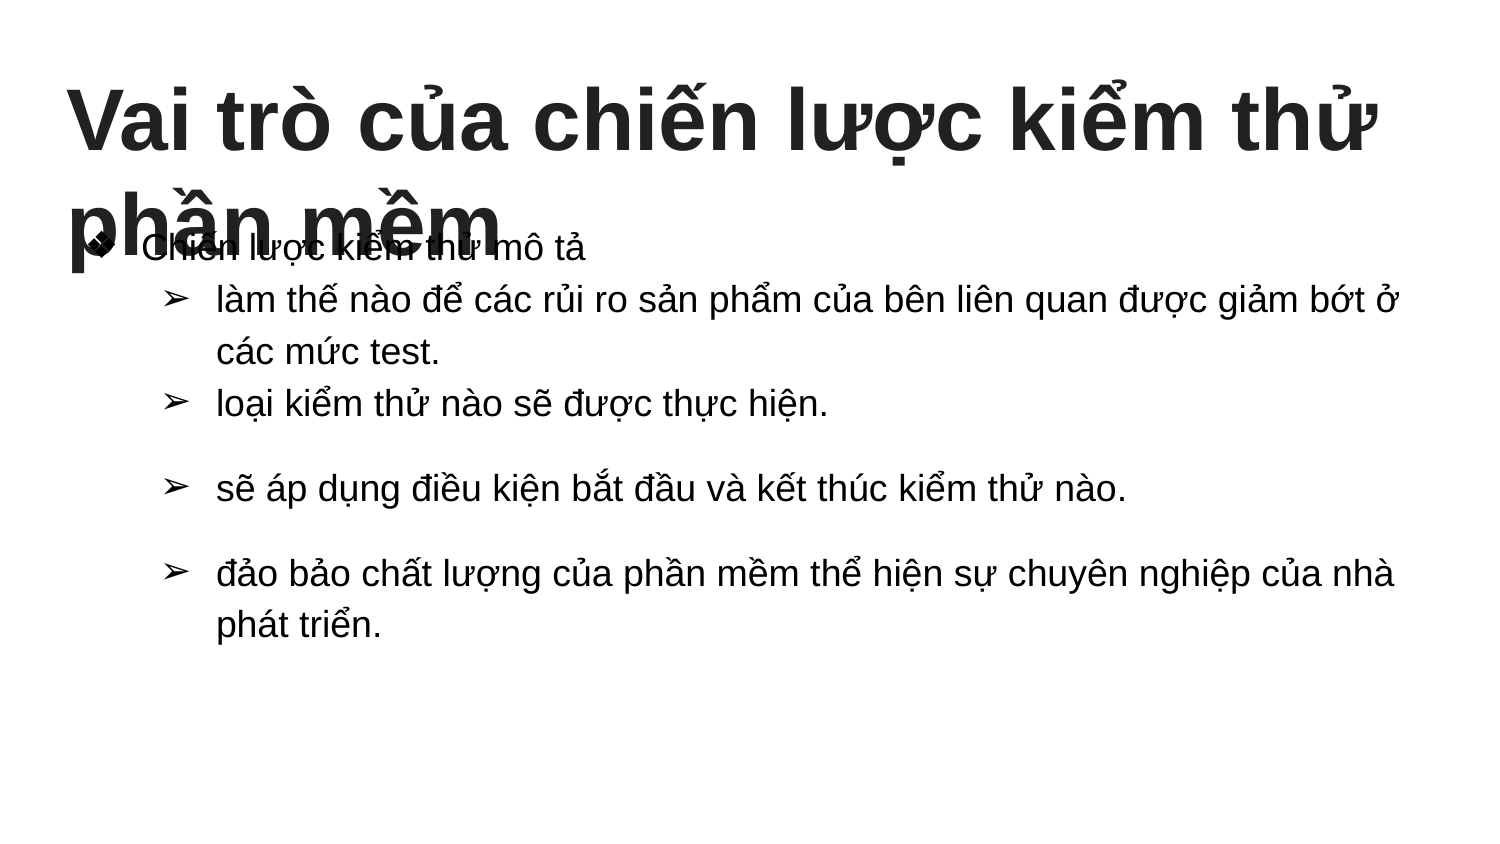

# Vai trò của chiến lược kiểm thử phần mềm
Chiến lược kiểm thử mô tả
làm thế nào để các rủi ro sản phẩm của bên liên quan được giảm bớt ở các mức test.
loại kiểm thử nào sẽ được thực hiện.
sẽ áp dụng điều kiện bắt đầu và kết thúc kiểm thử nào.
đảo bảo chất lượng của phần mềm thể hiện sự chuyên nghiệp của nhà phát triển.